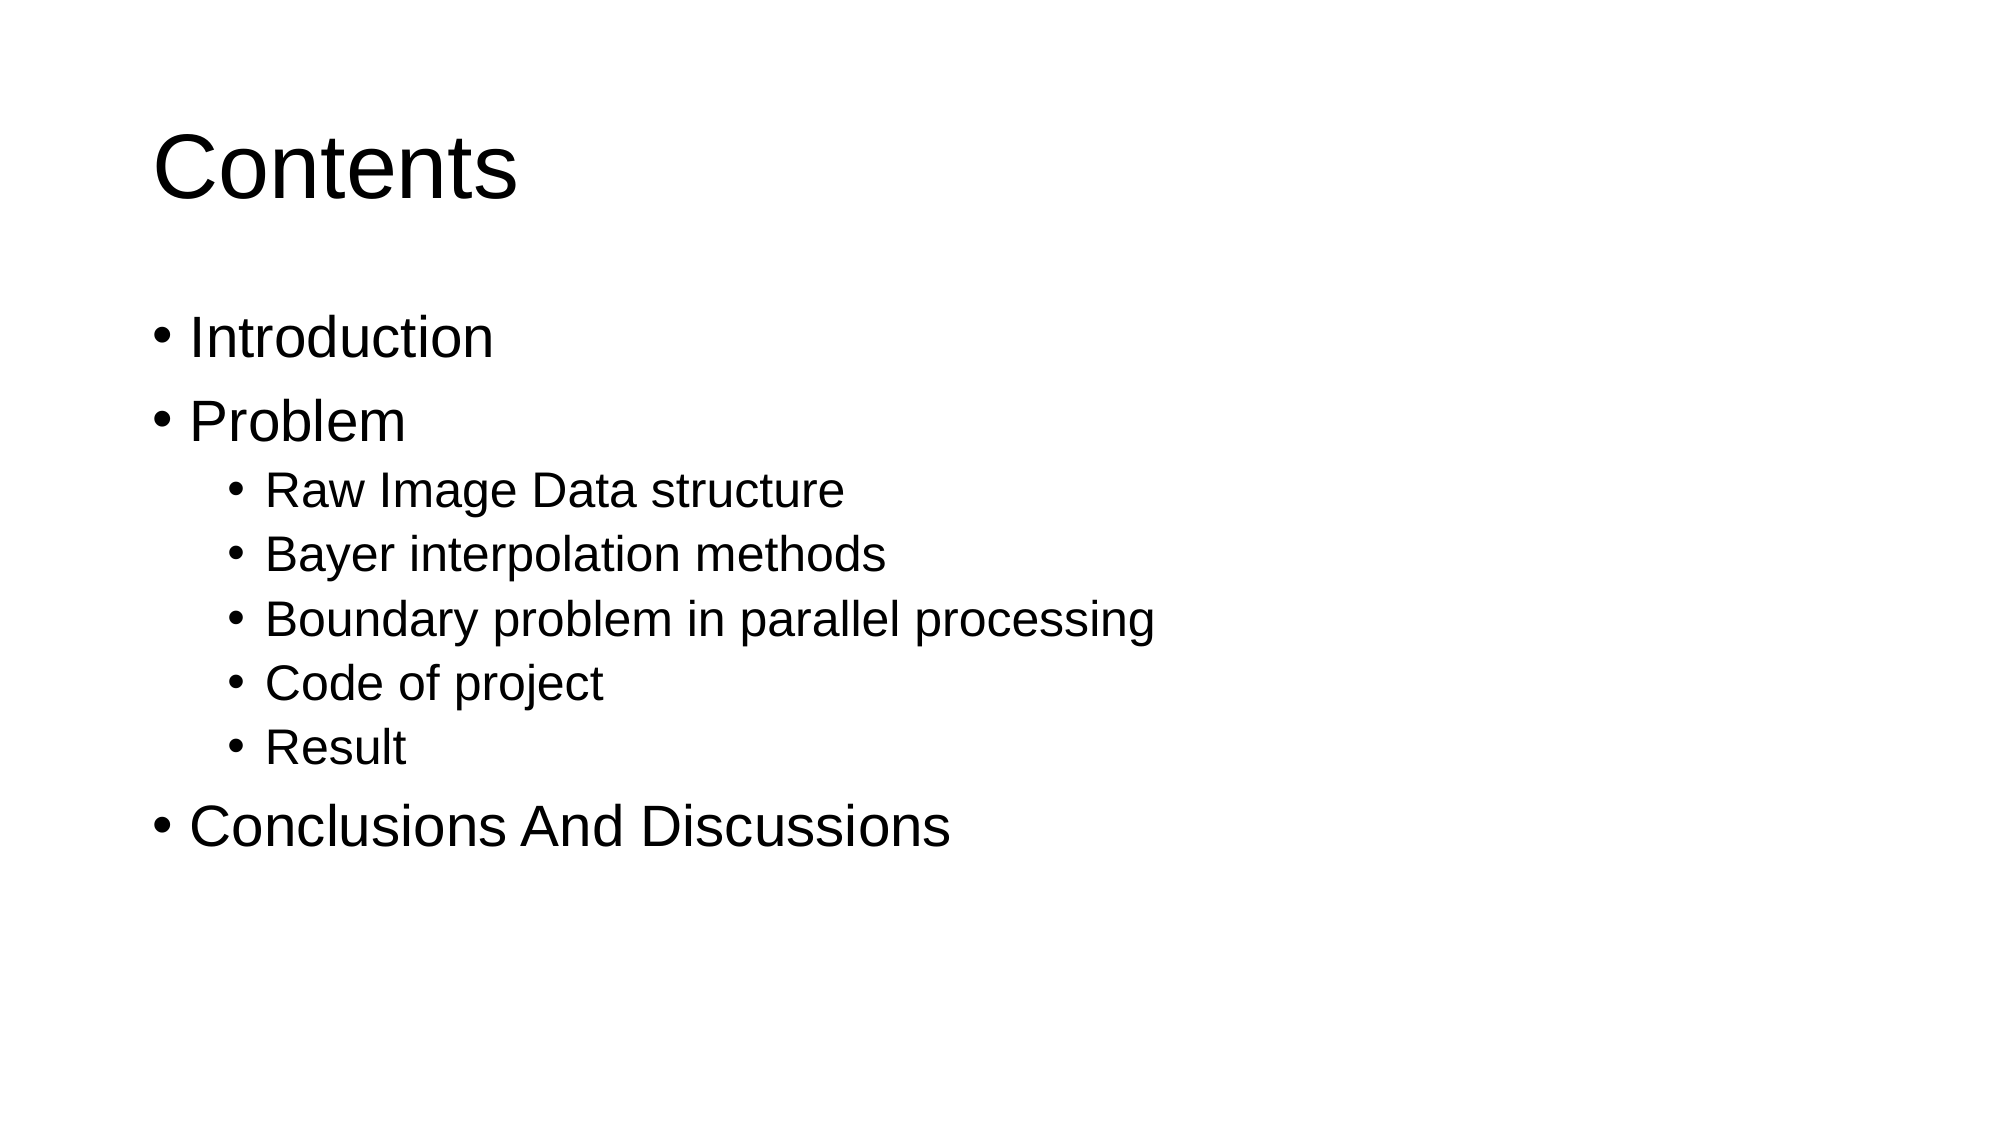

# Contents
Introduction
Problem
Raw Image Data structure
Bayer interpolation methods
Boundary problem in parallel processing
Code of project
Result
Conclusions And Discussions